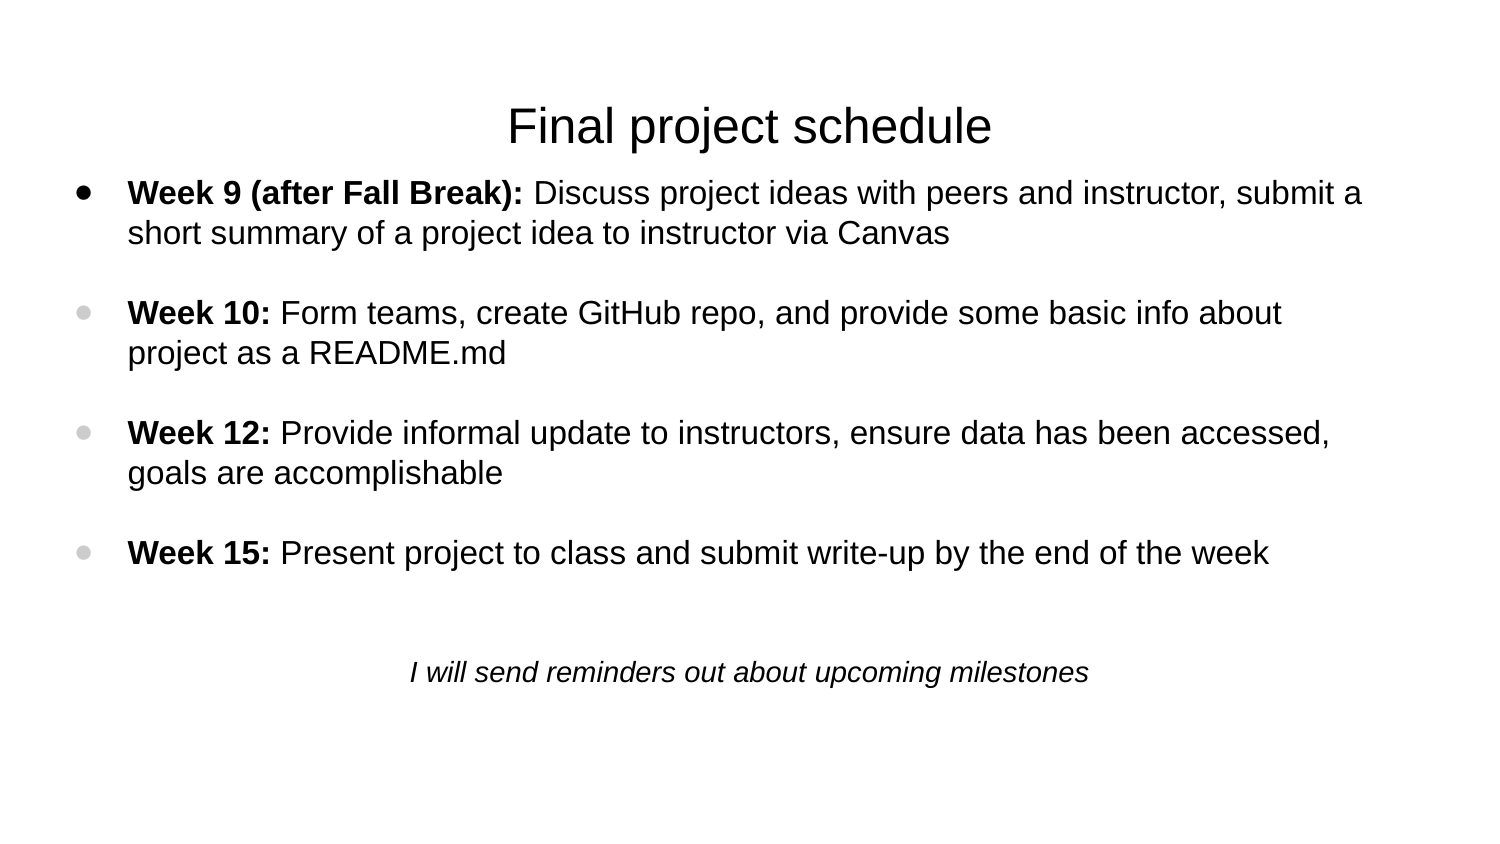

Final project schedule
Week 9 (after Fall Break): Discuss project ideas with peers and instructor, submit a short summary of a project idea to instructor via Canvas

Week 10: Form teams, create GitHub repo, and provide some basic info about project as a README.md

Week 12: Provide informal update to instructors, ensure data has been accessed, goals are accomplishable

Week 15: Present project to class and submit write-up by the end of the week

I will send reminders out about upcoming milestones